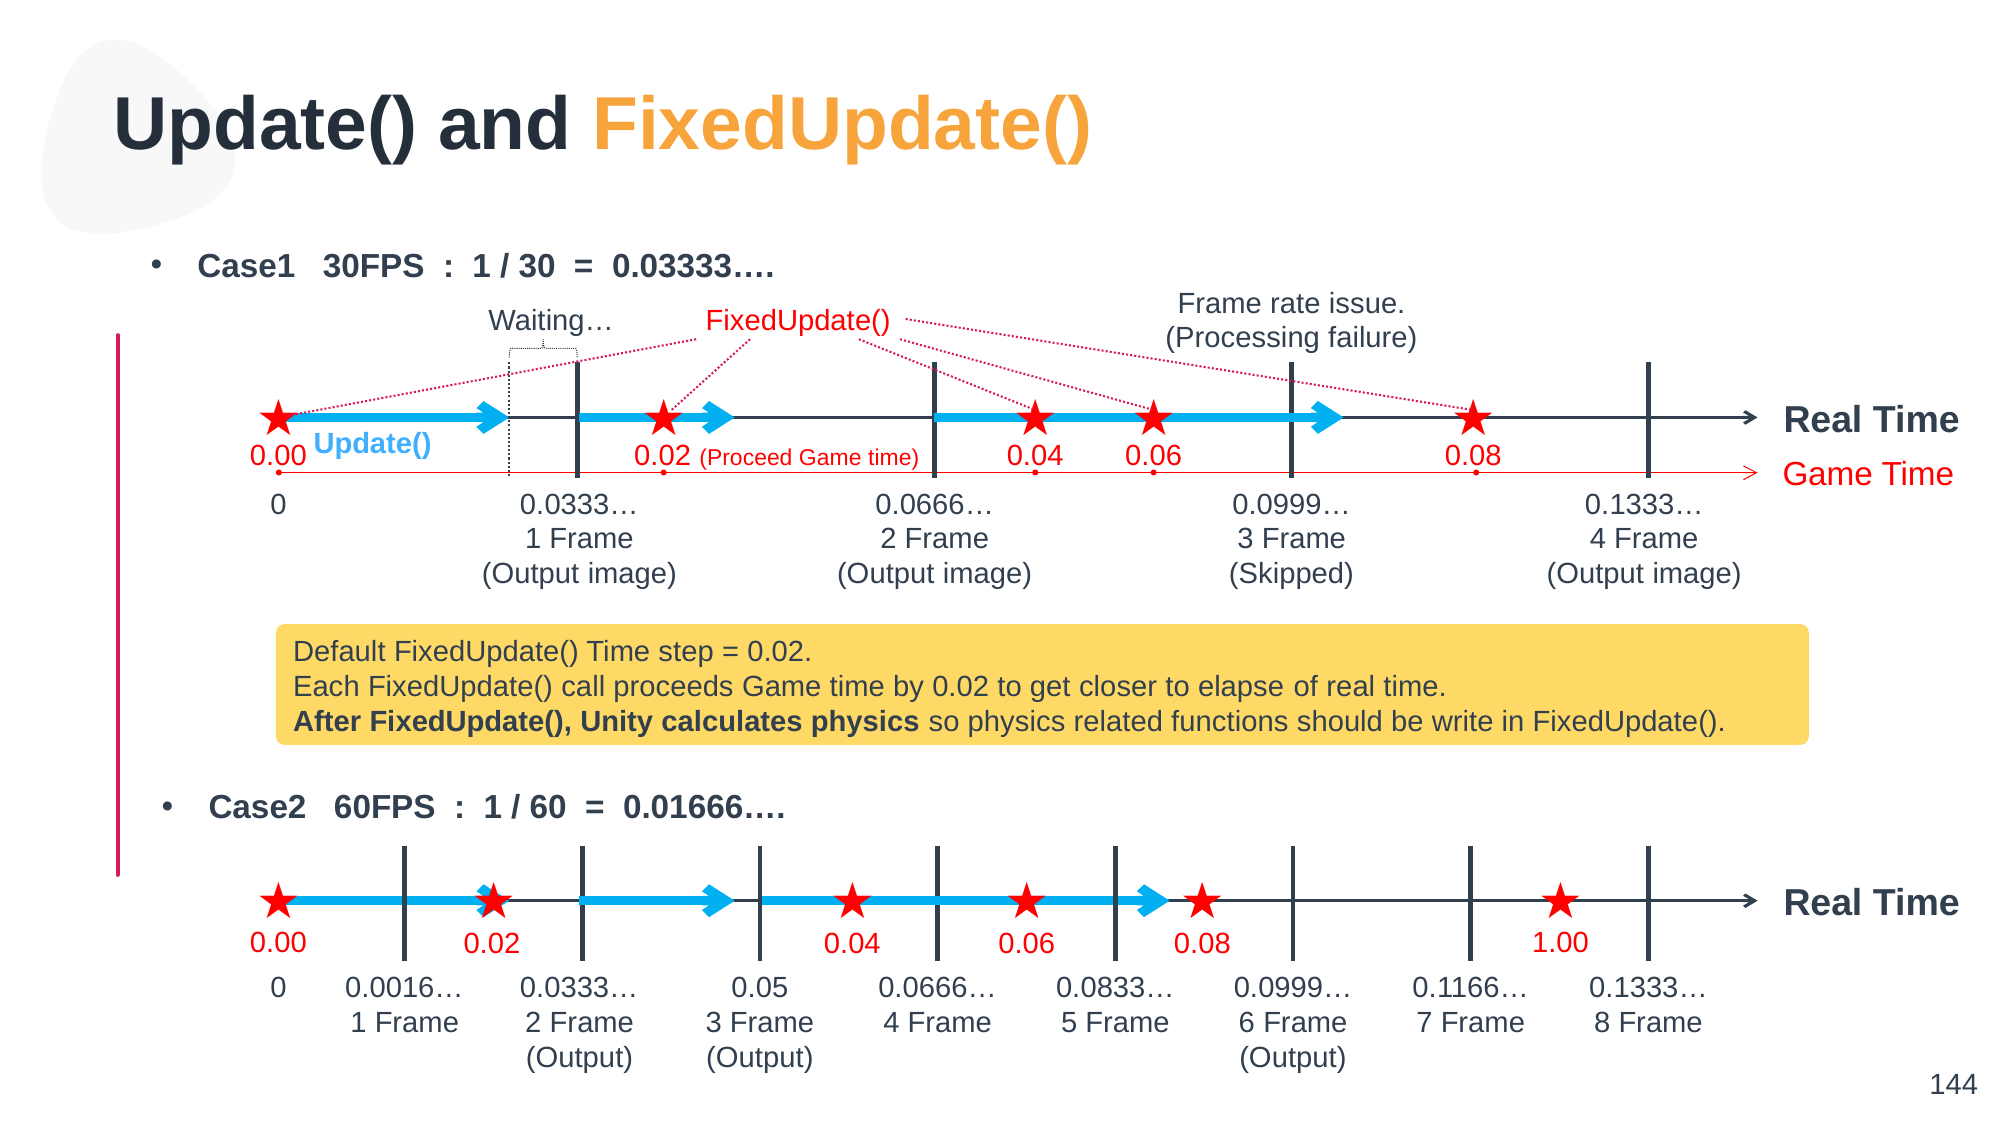

Update() and FixedUpdate()
Case1   30FPS  :  1 / 30  =  0.03333….
Frame rate issue.
(Processing failure)
Waiting…
FixedUpdate()

★
★
★
★
★
Real Time
Update()
0.00
0.02 (Proceed Game time)
0.04
0.06
0.08
Game Time

0
0.0333…
1 Frame
(Output image)
0.0666…
2 Frame
(Output image)
0.0999…
3 Frame
(Skipped)
0.1333…
4 Frame
(Output image)
Default FixedUpdate() Time step = 0.02.
Each FixedUpdate() call proceeds Game time by 0.02 to get closer to elapse of real time.
After FixedUpdate(), Unity calculates physics so physics related functions should be write in FixedUpdate().
Case2   60FPS  :  1 / 60  =  0.01666….
★
★
★
★
★
★
Real Time
0.00
1.00
0.02
0.04
0.06
0.08
0
0.0016…
1 Frame
0.0333…
2 Frame
(Output)
0.05
3 Frame
(Output)
0.0666…
4 Frame
0.0833…
5 Frame
0.0999…
6 Frame
(Output)
0.1166…
7 Frame
0.1333…
8 Frame
144